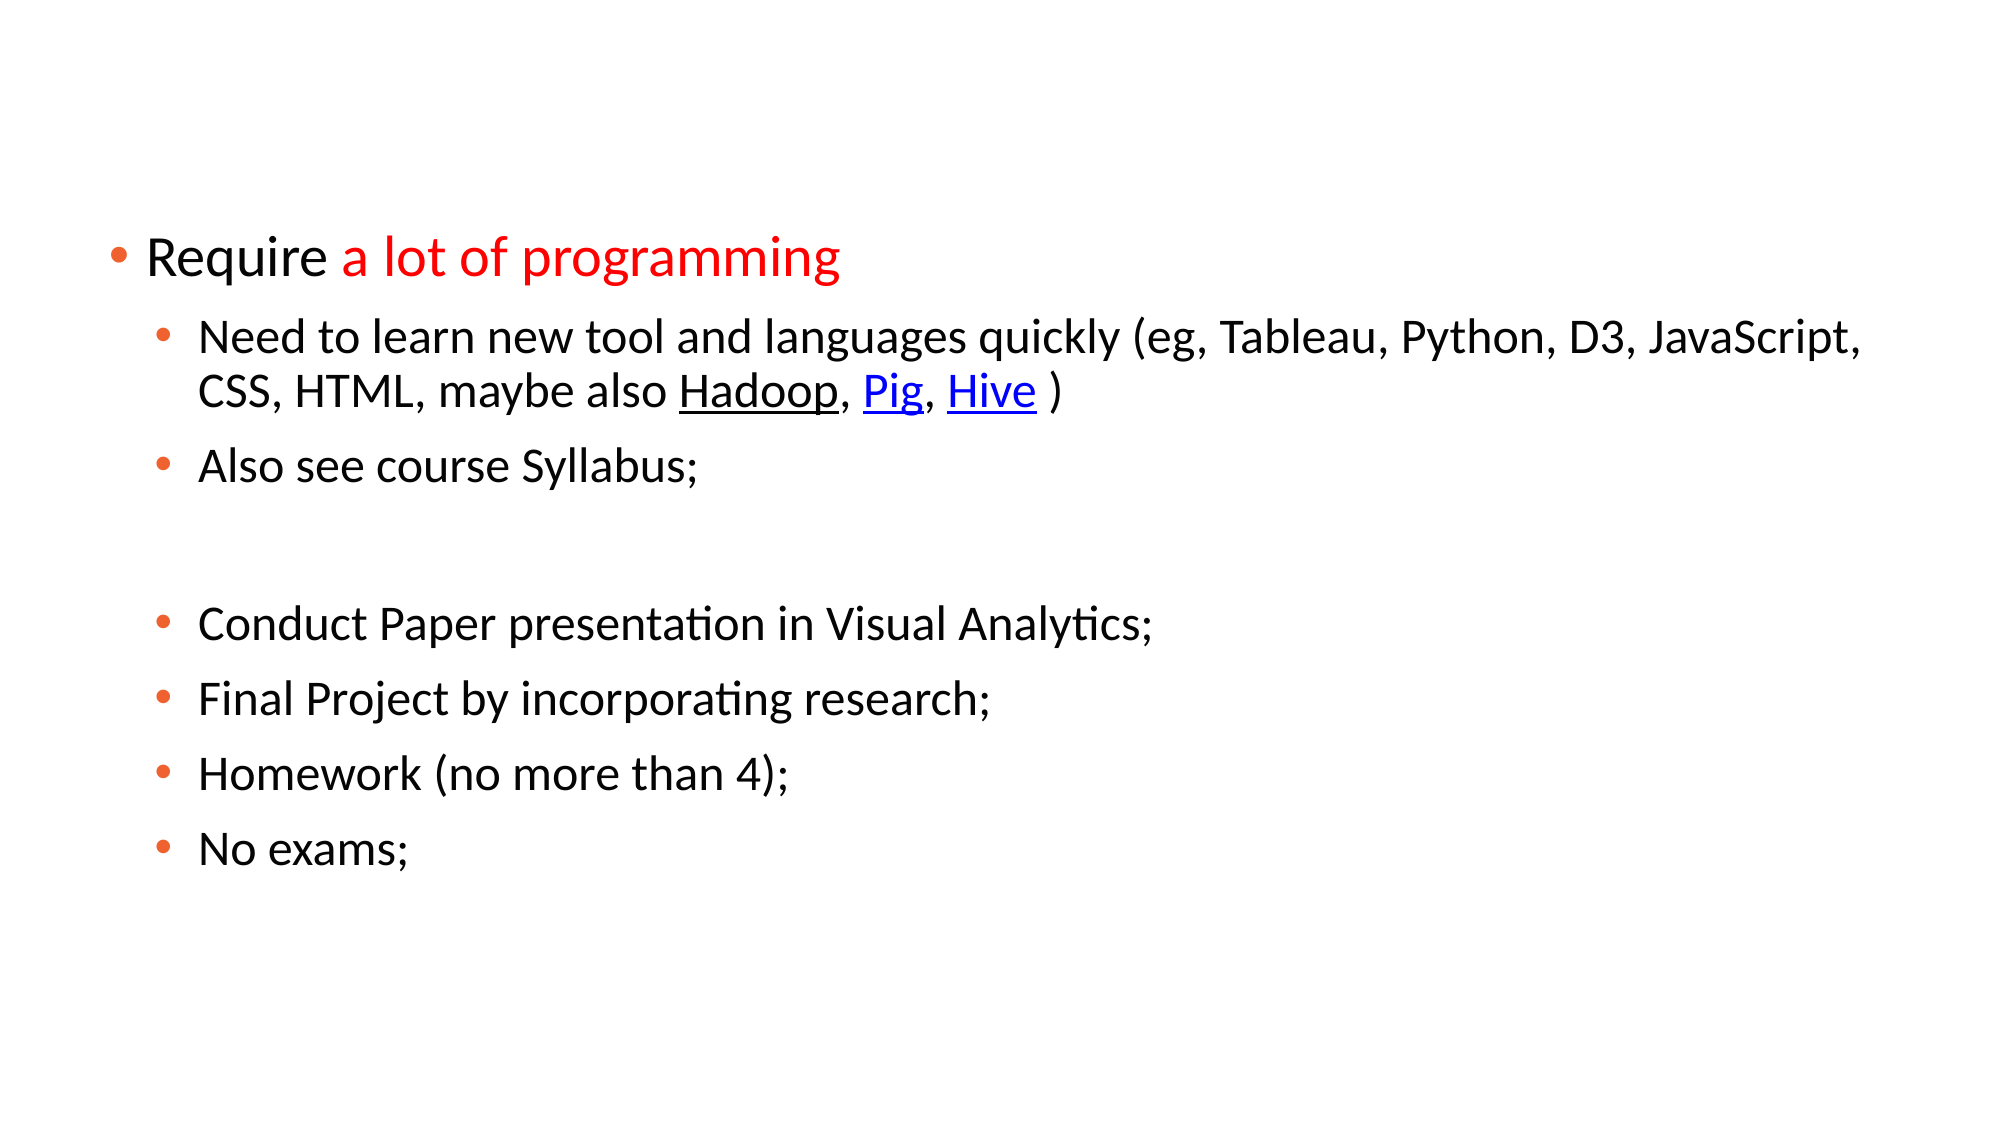

Require a lot of programming
Need to learn new tool and languages quickly (eg, Tableau, Python, D3, JavaScript, CSS, HTML, maybe also Hadoop, Pig, Hive )
Also see course Syllabus;

Conduct Paper presentation in Visual Analytics;
Final Project by incorporating research;
Homework (no more than 4);
No exams;